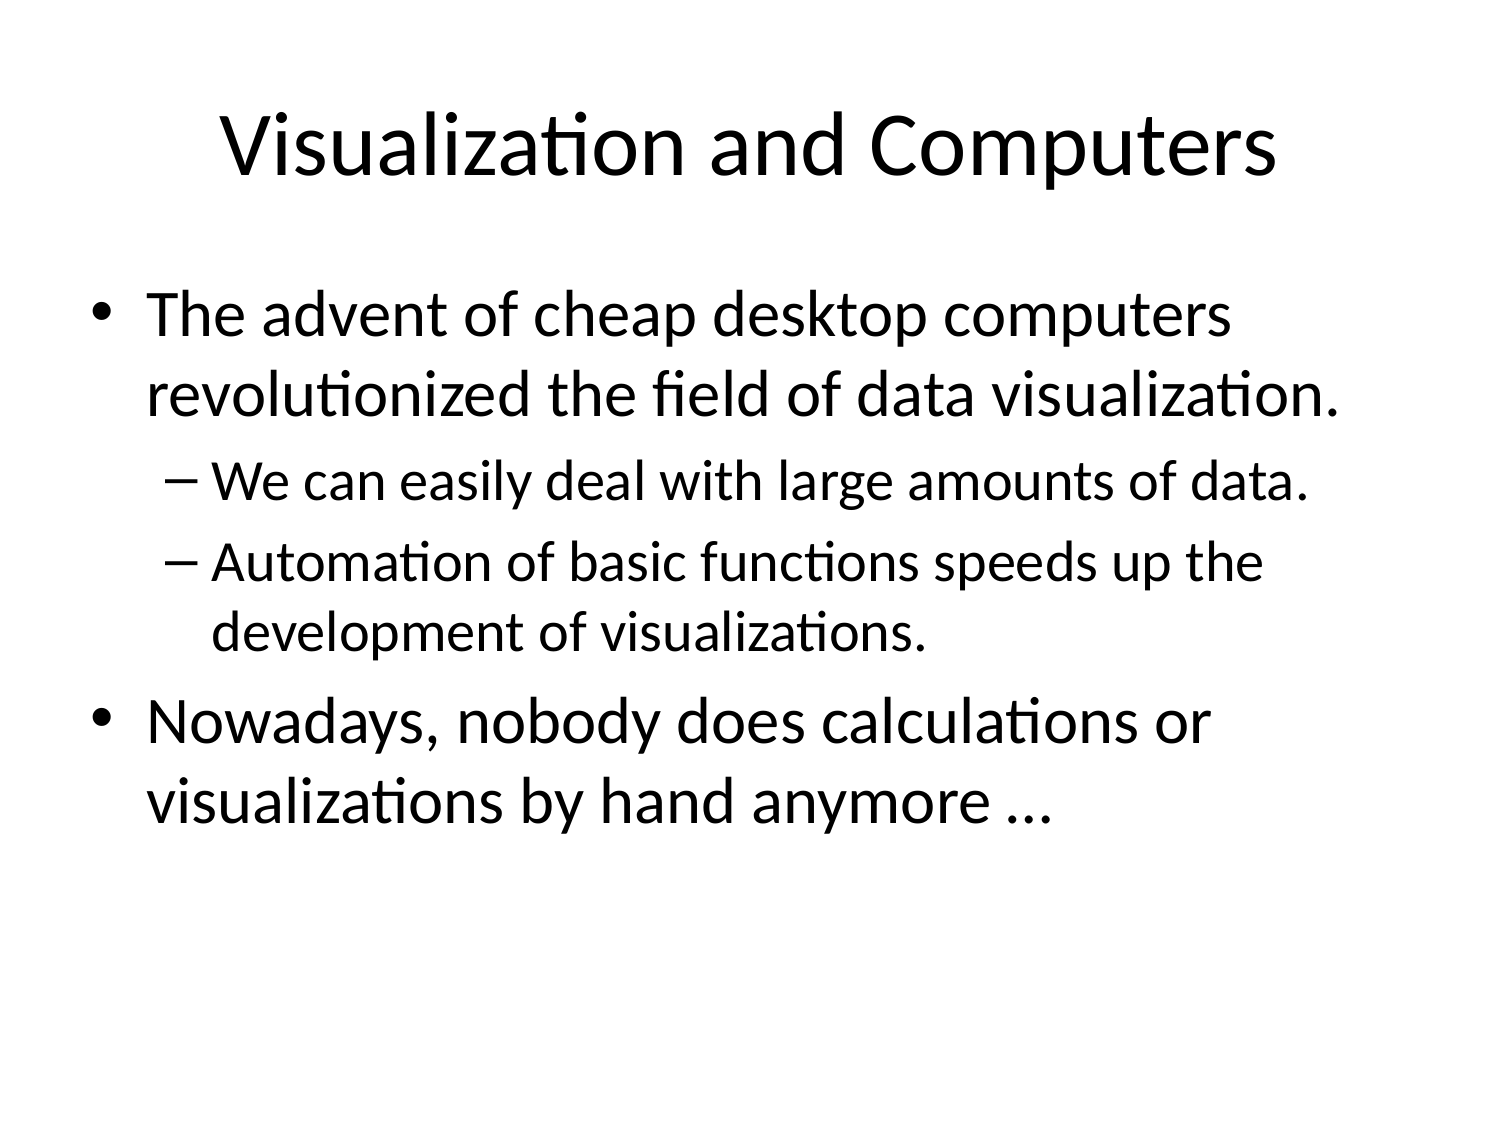

# Visualization and Computers
The advent of cheap desktop computers revolutionized the field of data visualization.
We can easily deal with large amounts of data.
Automation of basic functions speeds up the development of visualizations.
Nowadays, nobody does calculations or visualizations by hand anymore …